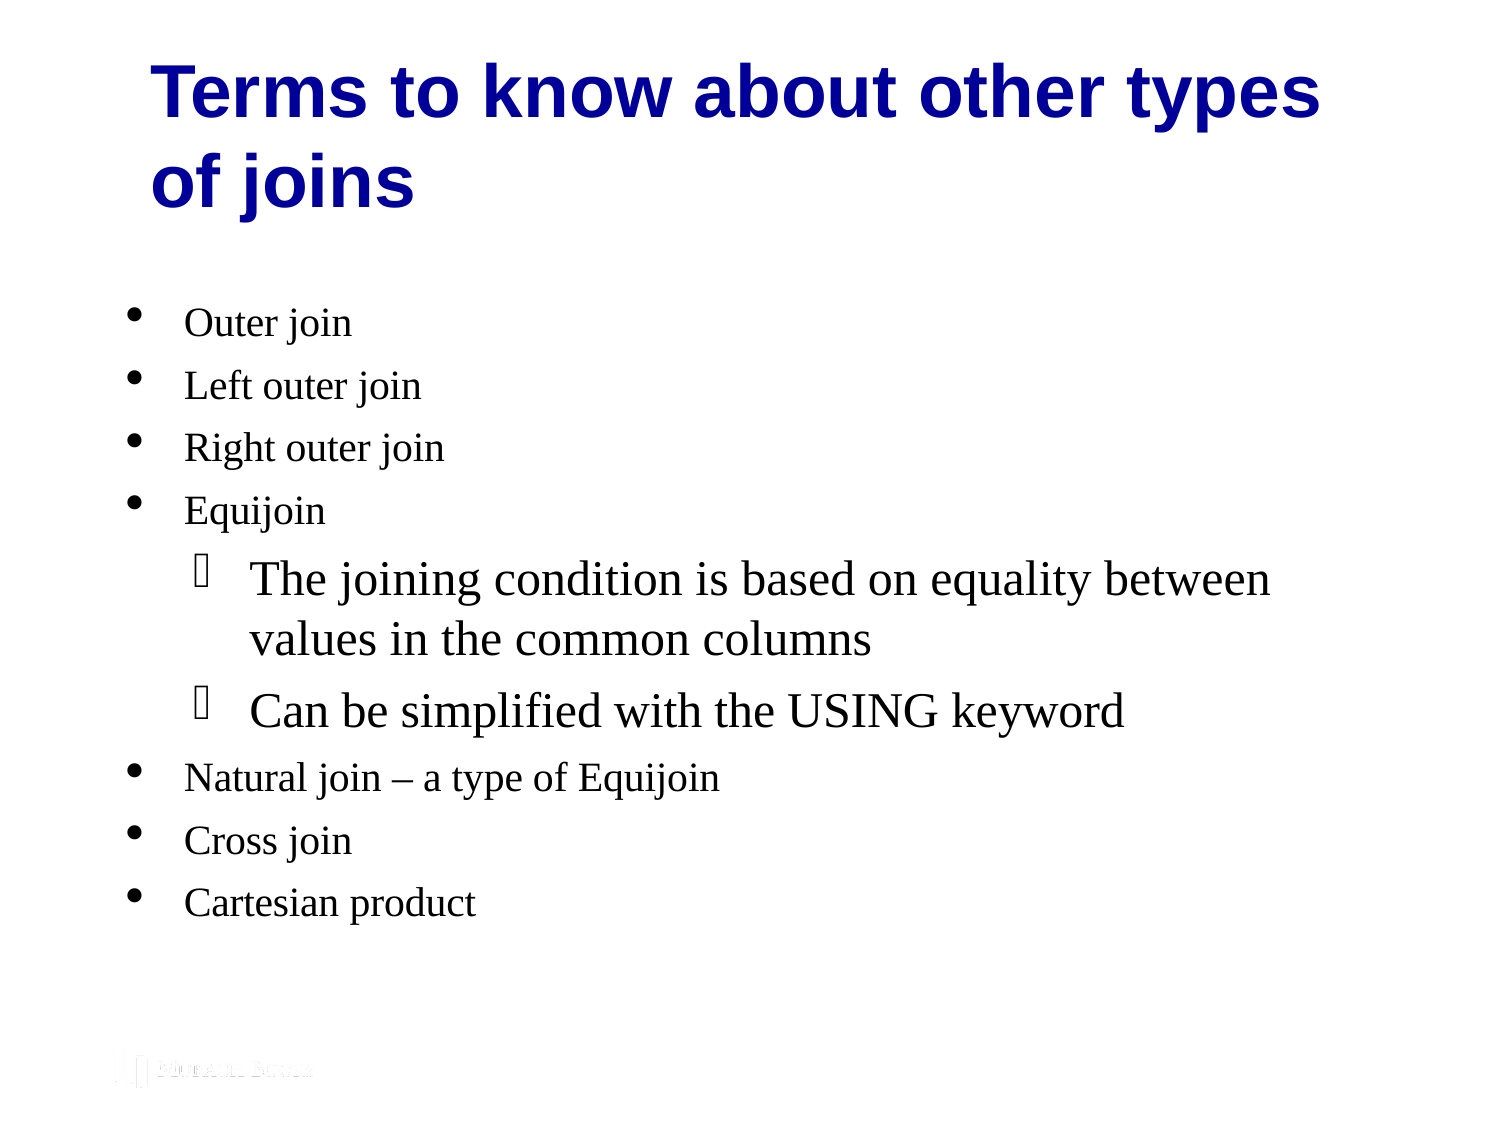

# Terms to know about other types of joins
Outer join
Left outer join
Right outer join
Equijoin
The joining condition is based on equality between values in the common columns
Can be simplified with the USING keyword
Natural join – a type of Equijoin
Cross join
Cartesian product
© 2019, Mike Murach & Associates, Inc.
Murach’s MySQL 3rd Edition

C4, Slide 177